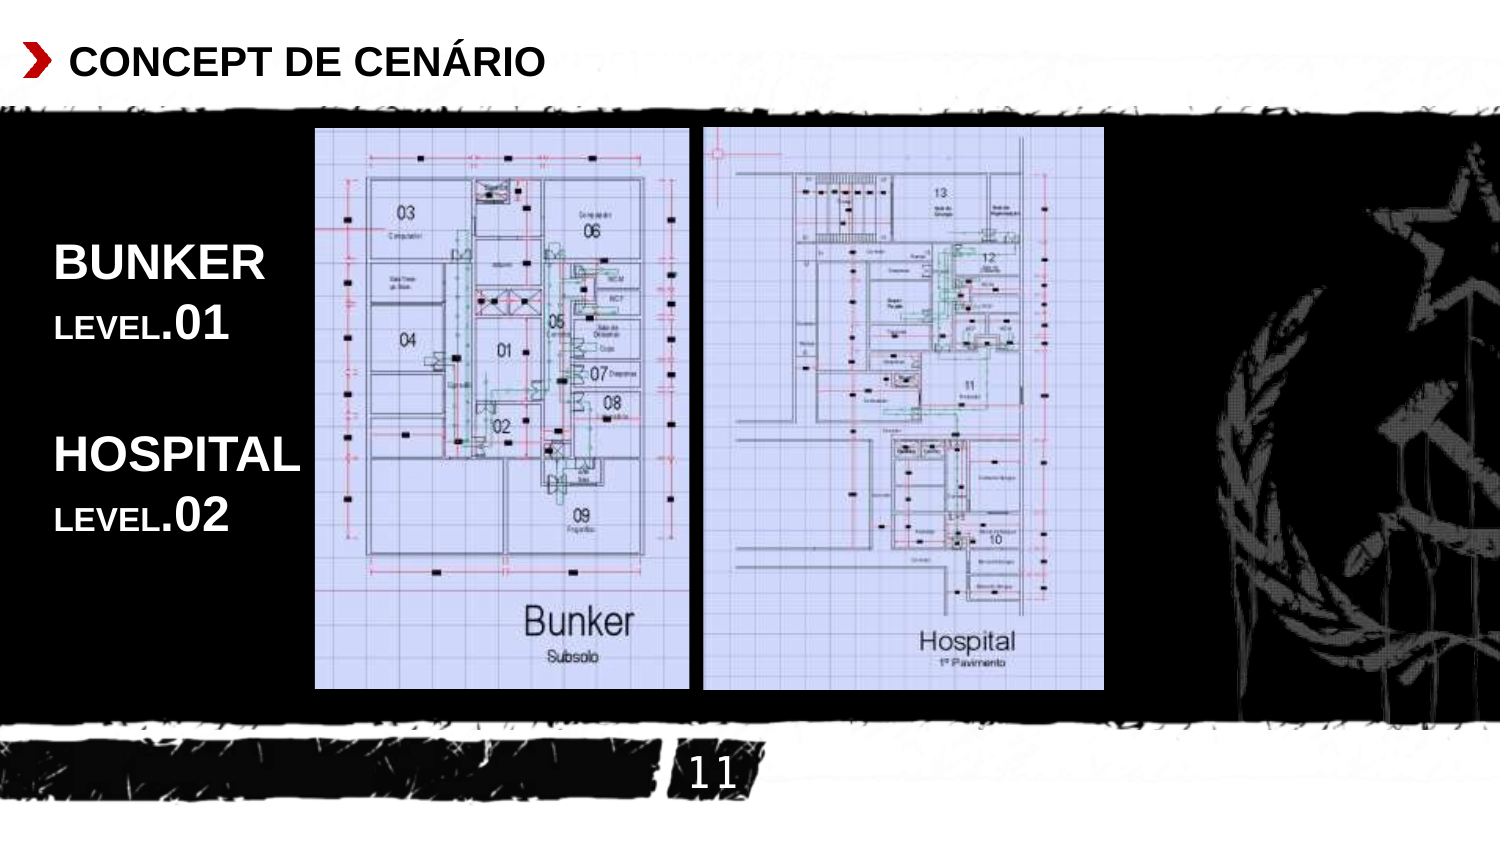

# CONCEPT DE CENÁRIONFORMAÇÕES

BUNKER
LEVEL.01

HOSPITAL
LEVEL.02
111